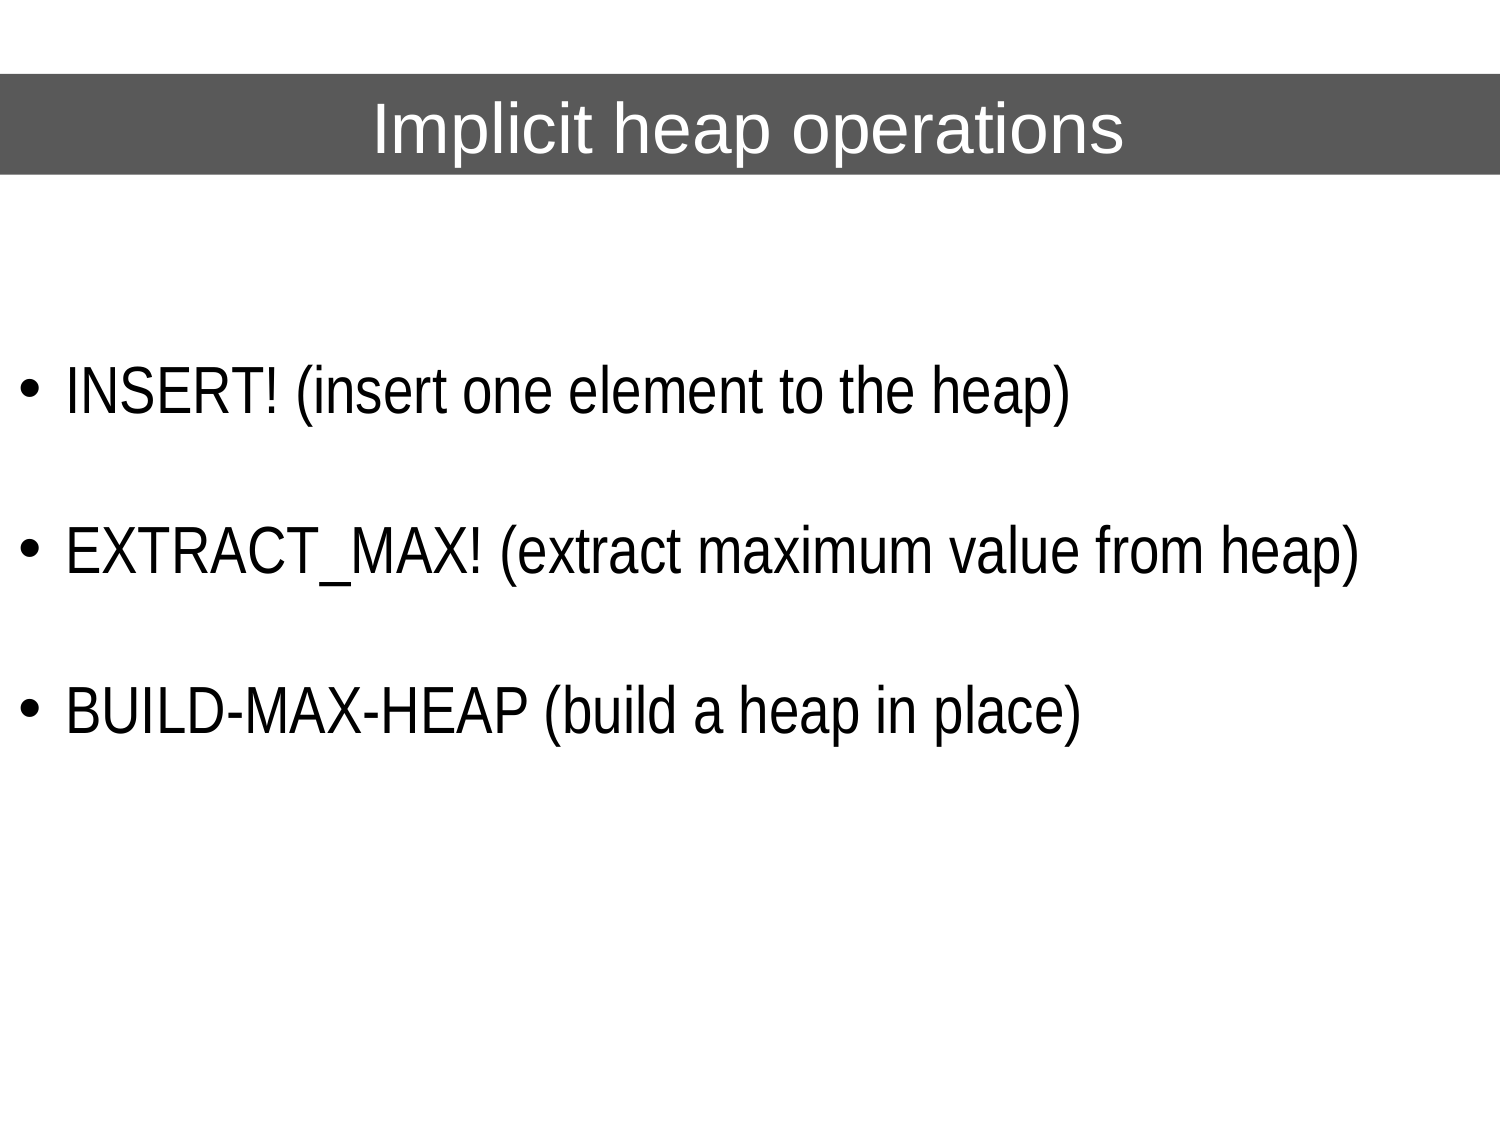

Implicit heap operations
INSERT! (insert one element to the heap)

EXTRACT_MAX! (extract maximum value from heap)

BUILD-MAX-HEAP (build a heap in place)